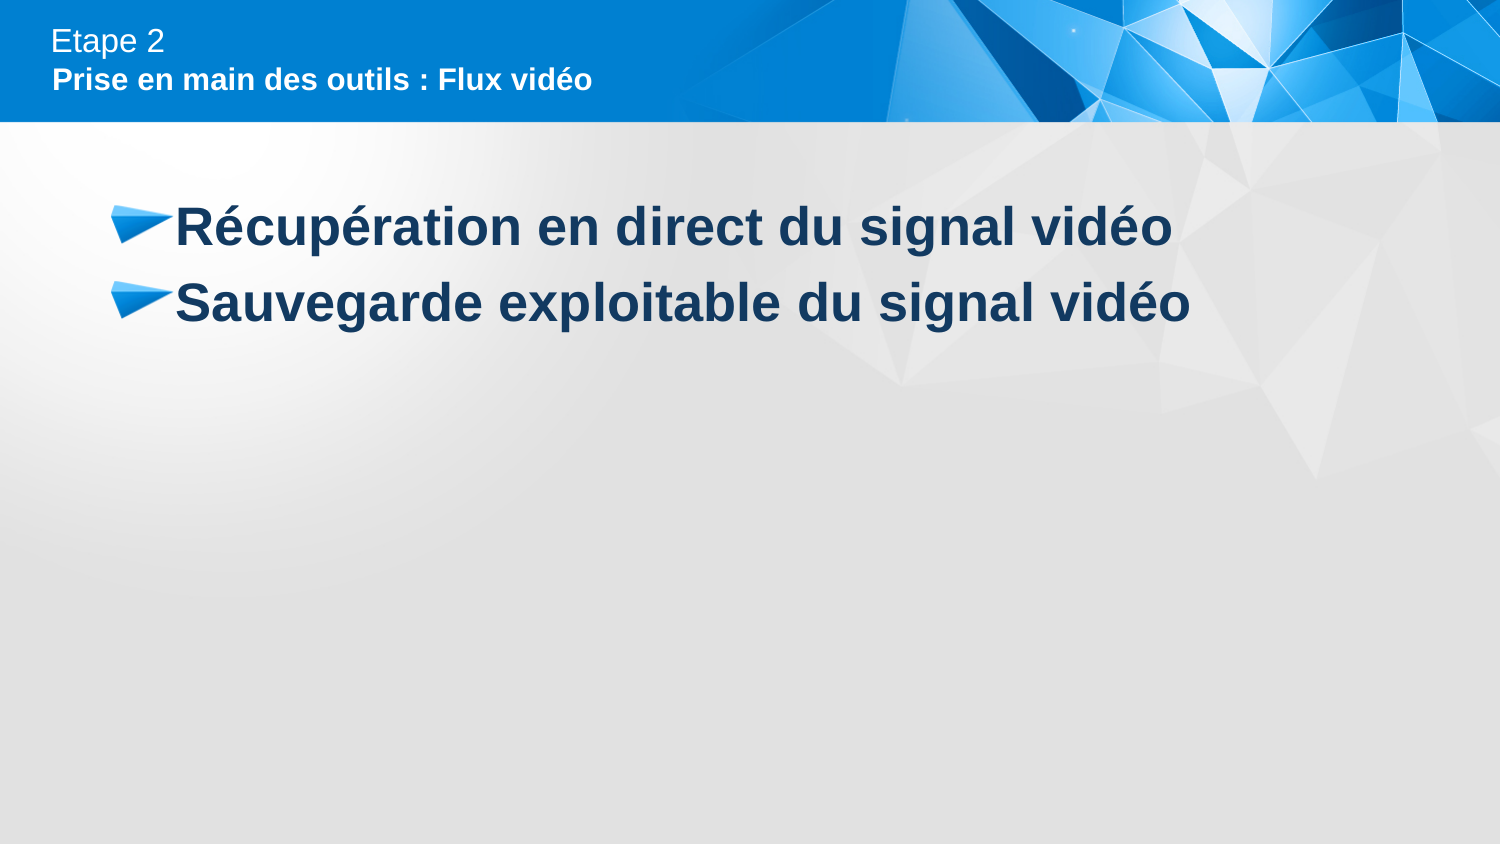

# Etape 2
Prise en main des outils : Flux vidéo
Récupération en direct du signal vidéo
Sauvegarde exploitable du signal vidéo